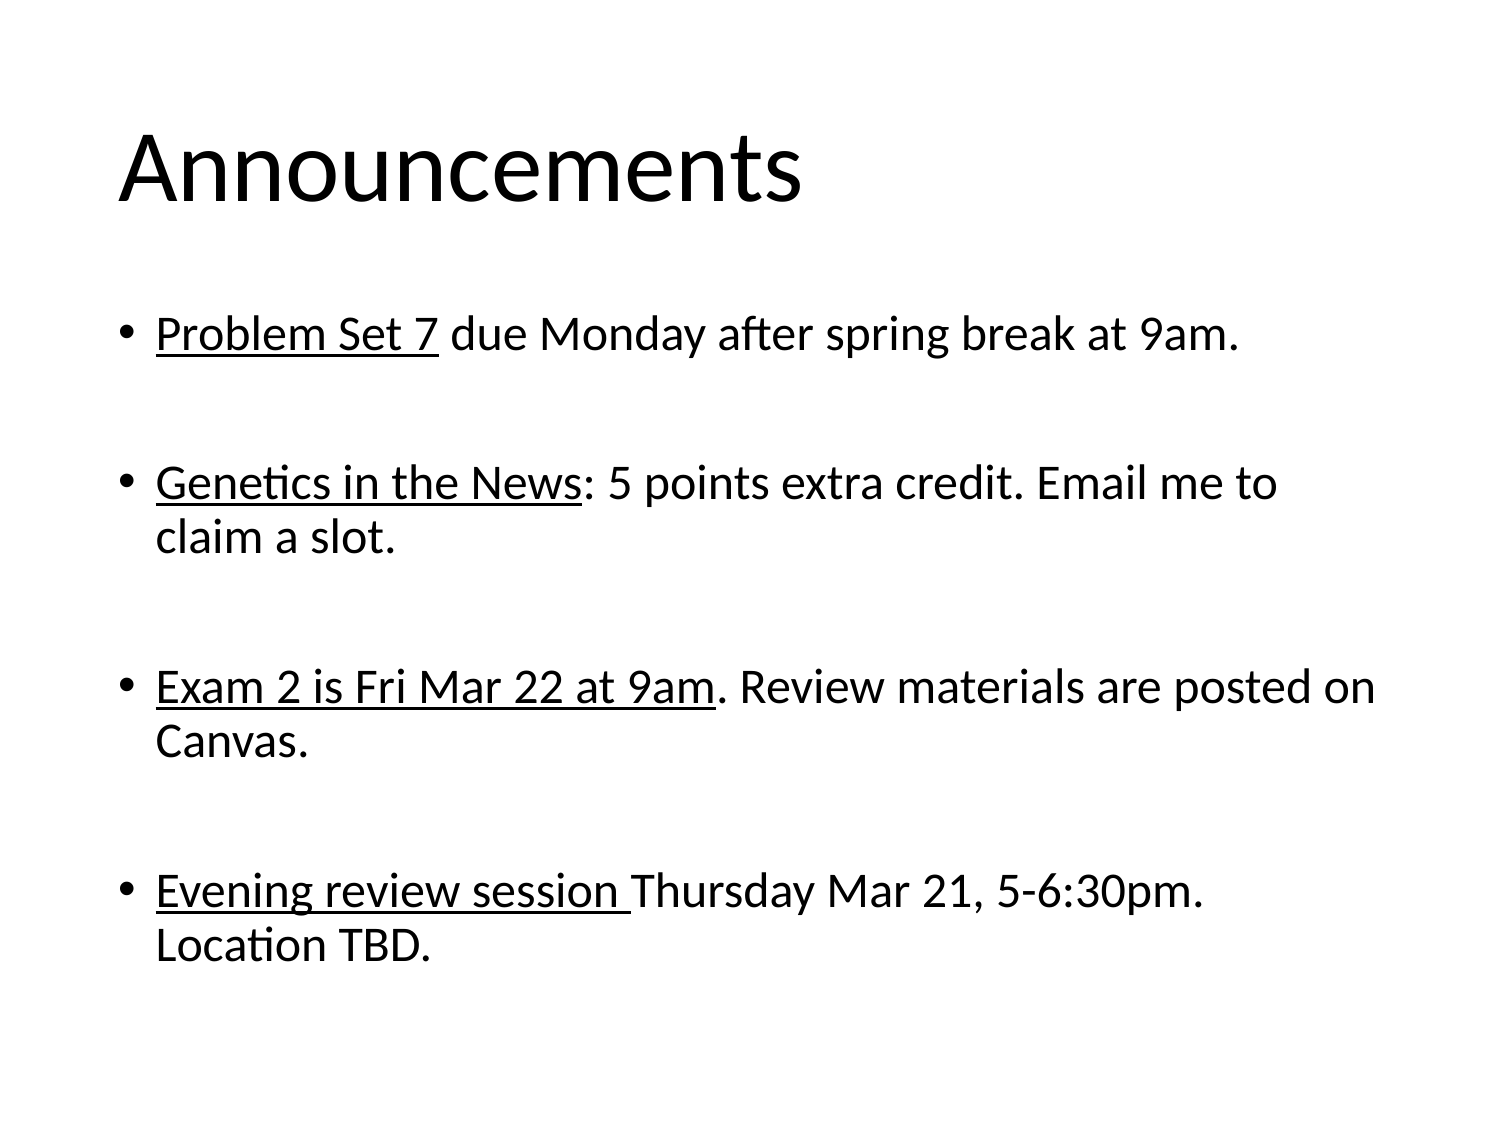

# Announcements
Problem Set 7 due Monday after spring break at 9am.

Genetics in the News: 5 points extra credit. Email me to claim a slot.

Exam 2 is Fri Mar 22 at 9am. Review materials are posted on Canvas.

Evening review session Thursday Mar 21, 5-6:30pm. Location TBD.